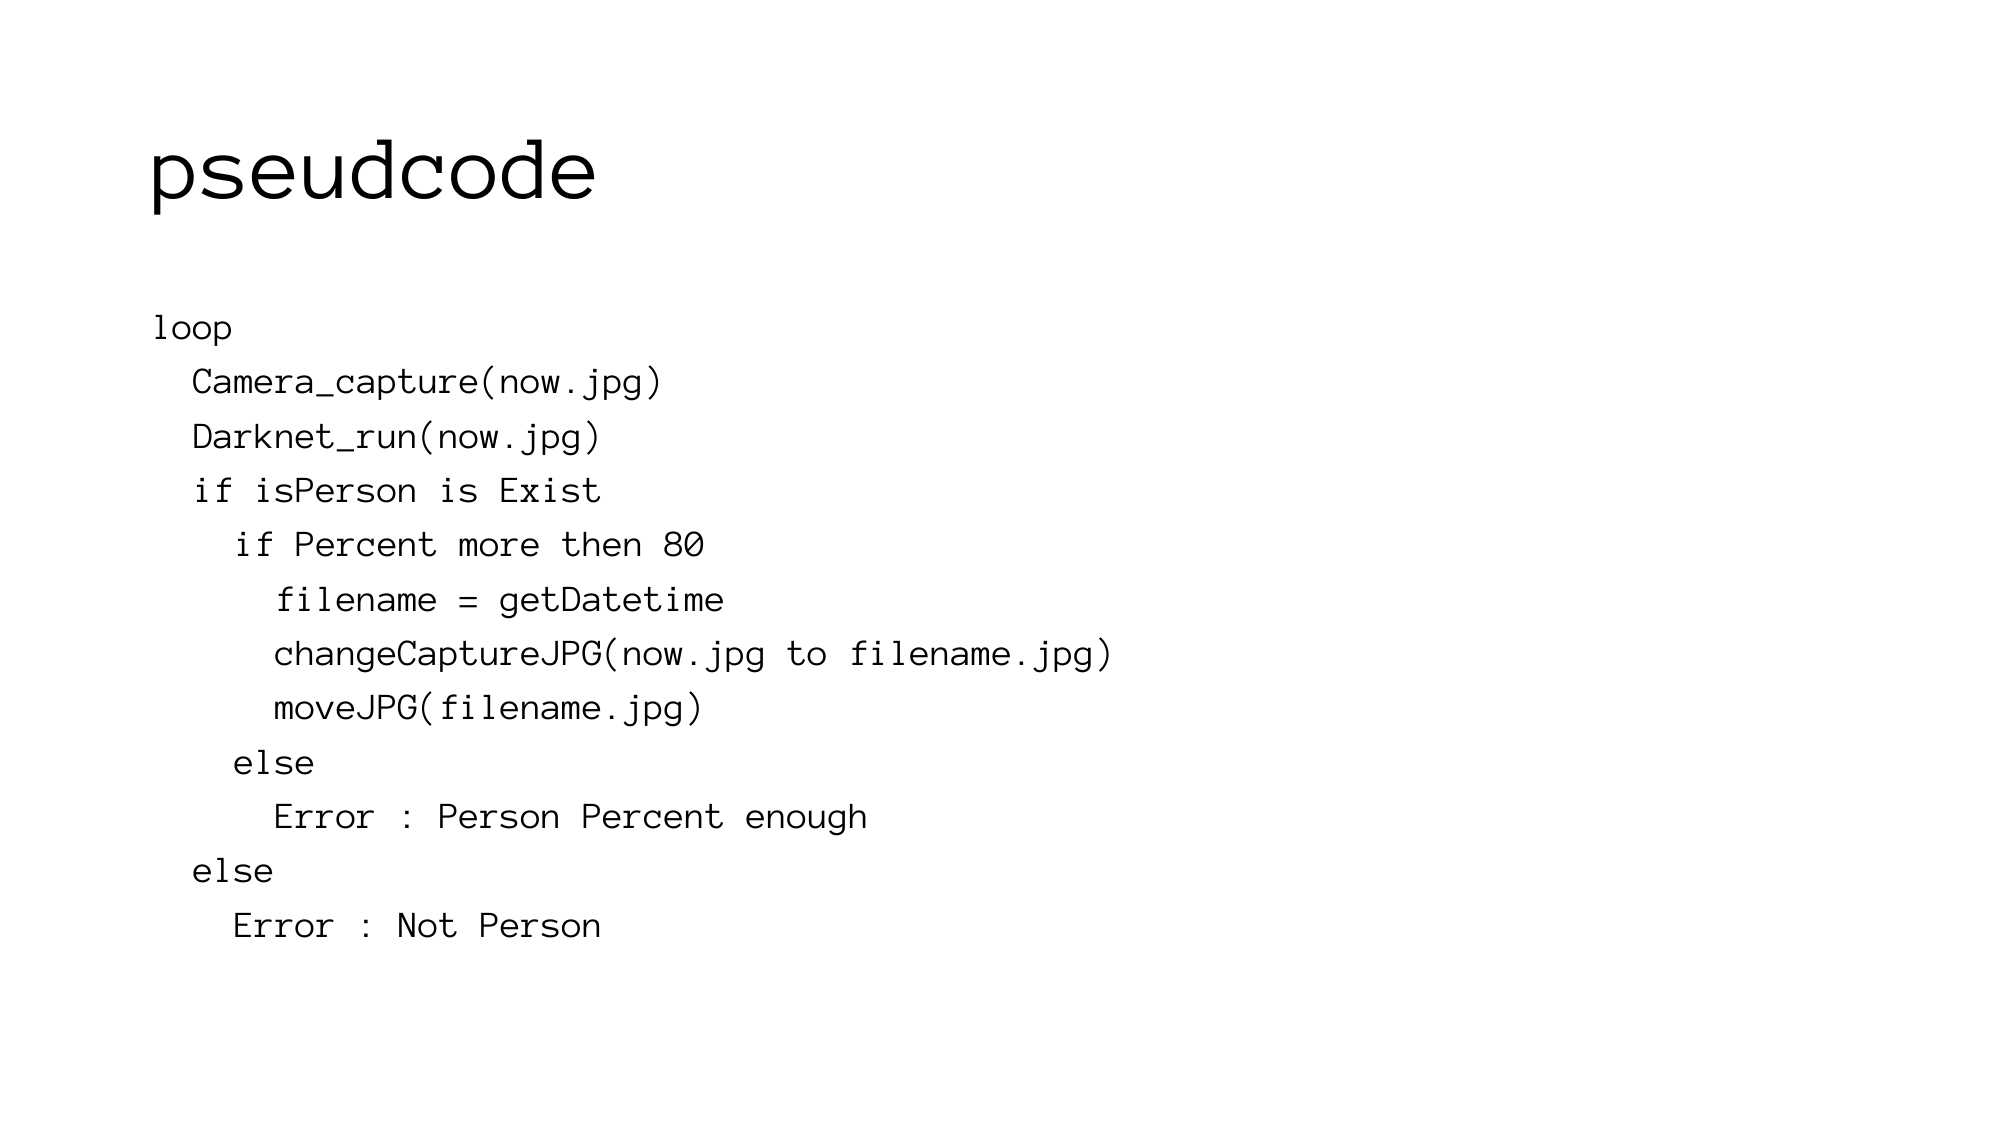

# pseudcode
loop
  Camera_capture(now.jpg)
  Darknet_run(now.jpg)
  if isPerson is Exist
    if Percent more then 80
      filename = getDatetime
      changeCaptureJPG(now.jpg to filename.jpg)
      moveJPG(filename.jpg)
    else
      Error : Person Percent enough
  else
    Error : Not Person